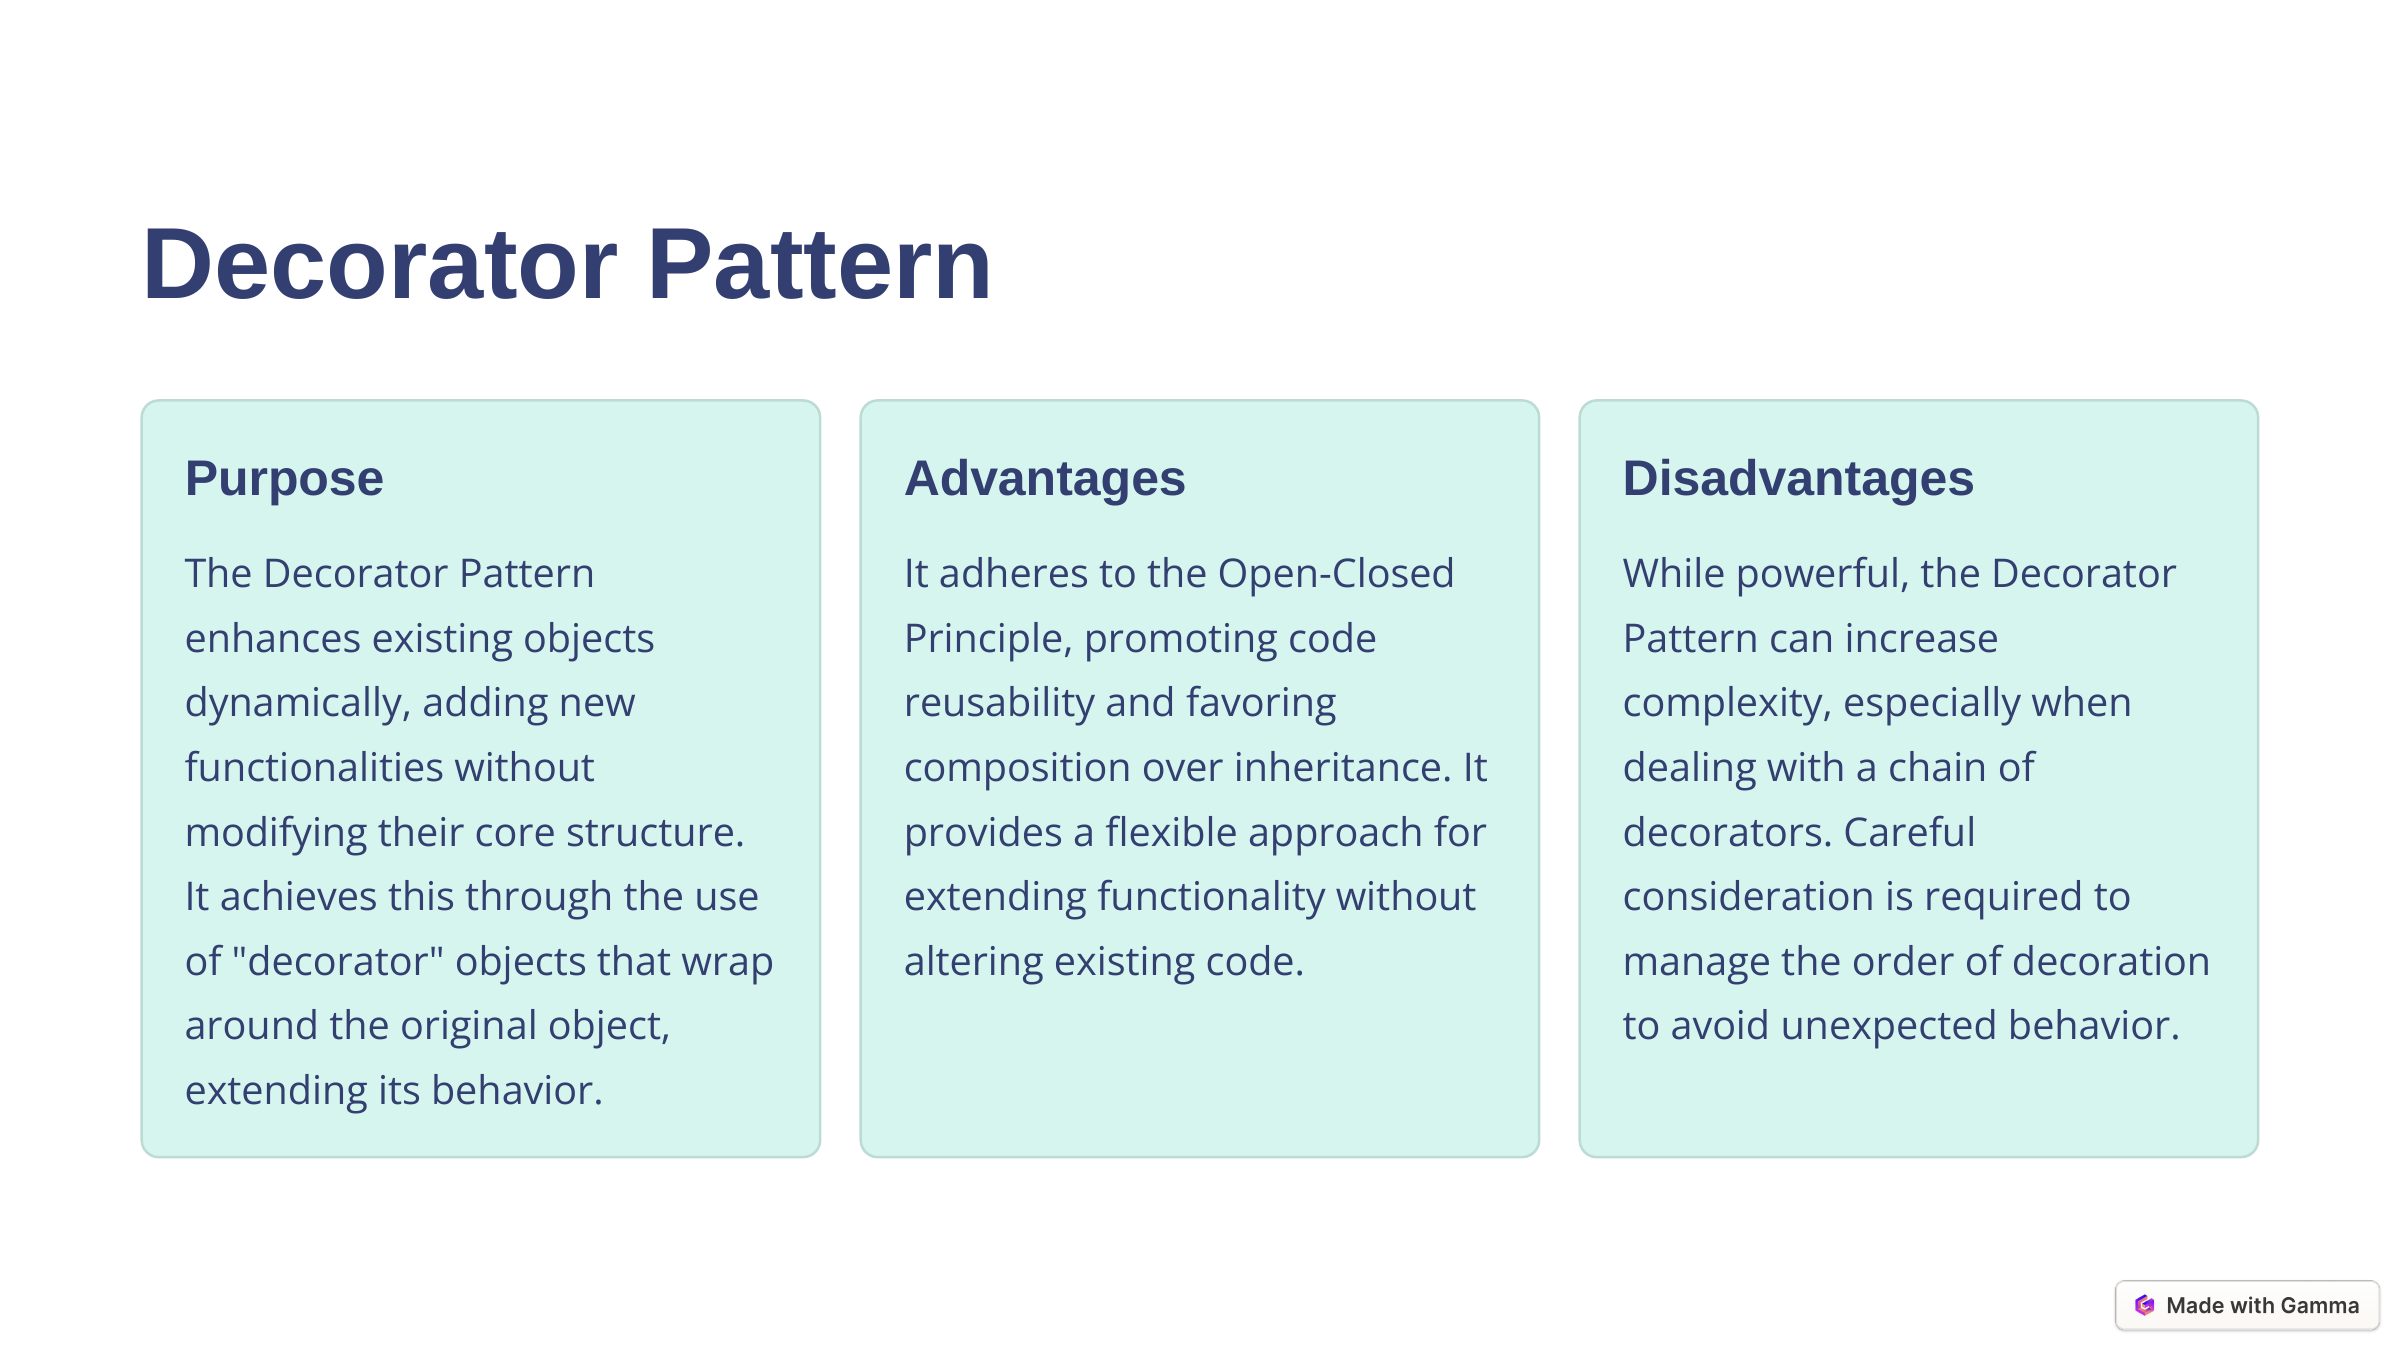

Decorator Pattern

Purpose
Advantages
Disadvantages
The Decorator Pattern enhances existing objects dynamically, adding new functionalities without modifying their core structure. It achieves this through the use of "decorator" objects that wrap around the original object, extending its behavior.
It adheres to the Open-Closed Principle, promoting code reusability and favoring composition over inheritance. It provides a flexible approach for extending functionality without altering existing code.
While powerful, the Decorator Pattern can increase complexity, especially when dealing with a chain of decorators. Careful consideration is required to manage the order of decoration to avoid unexpected behavior.